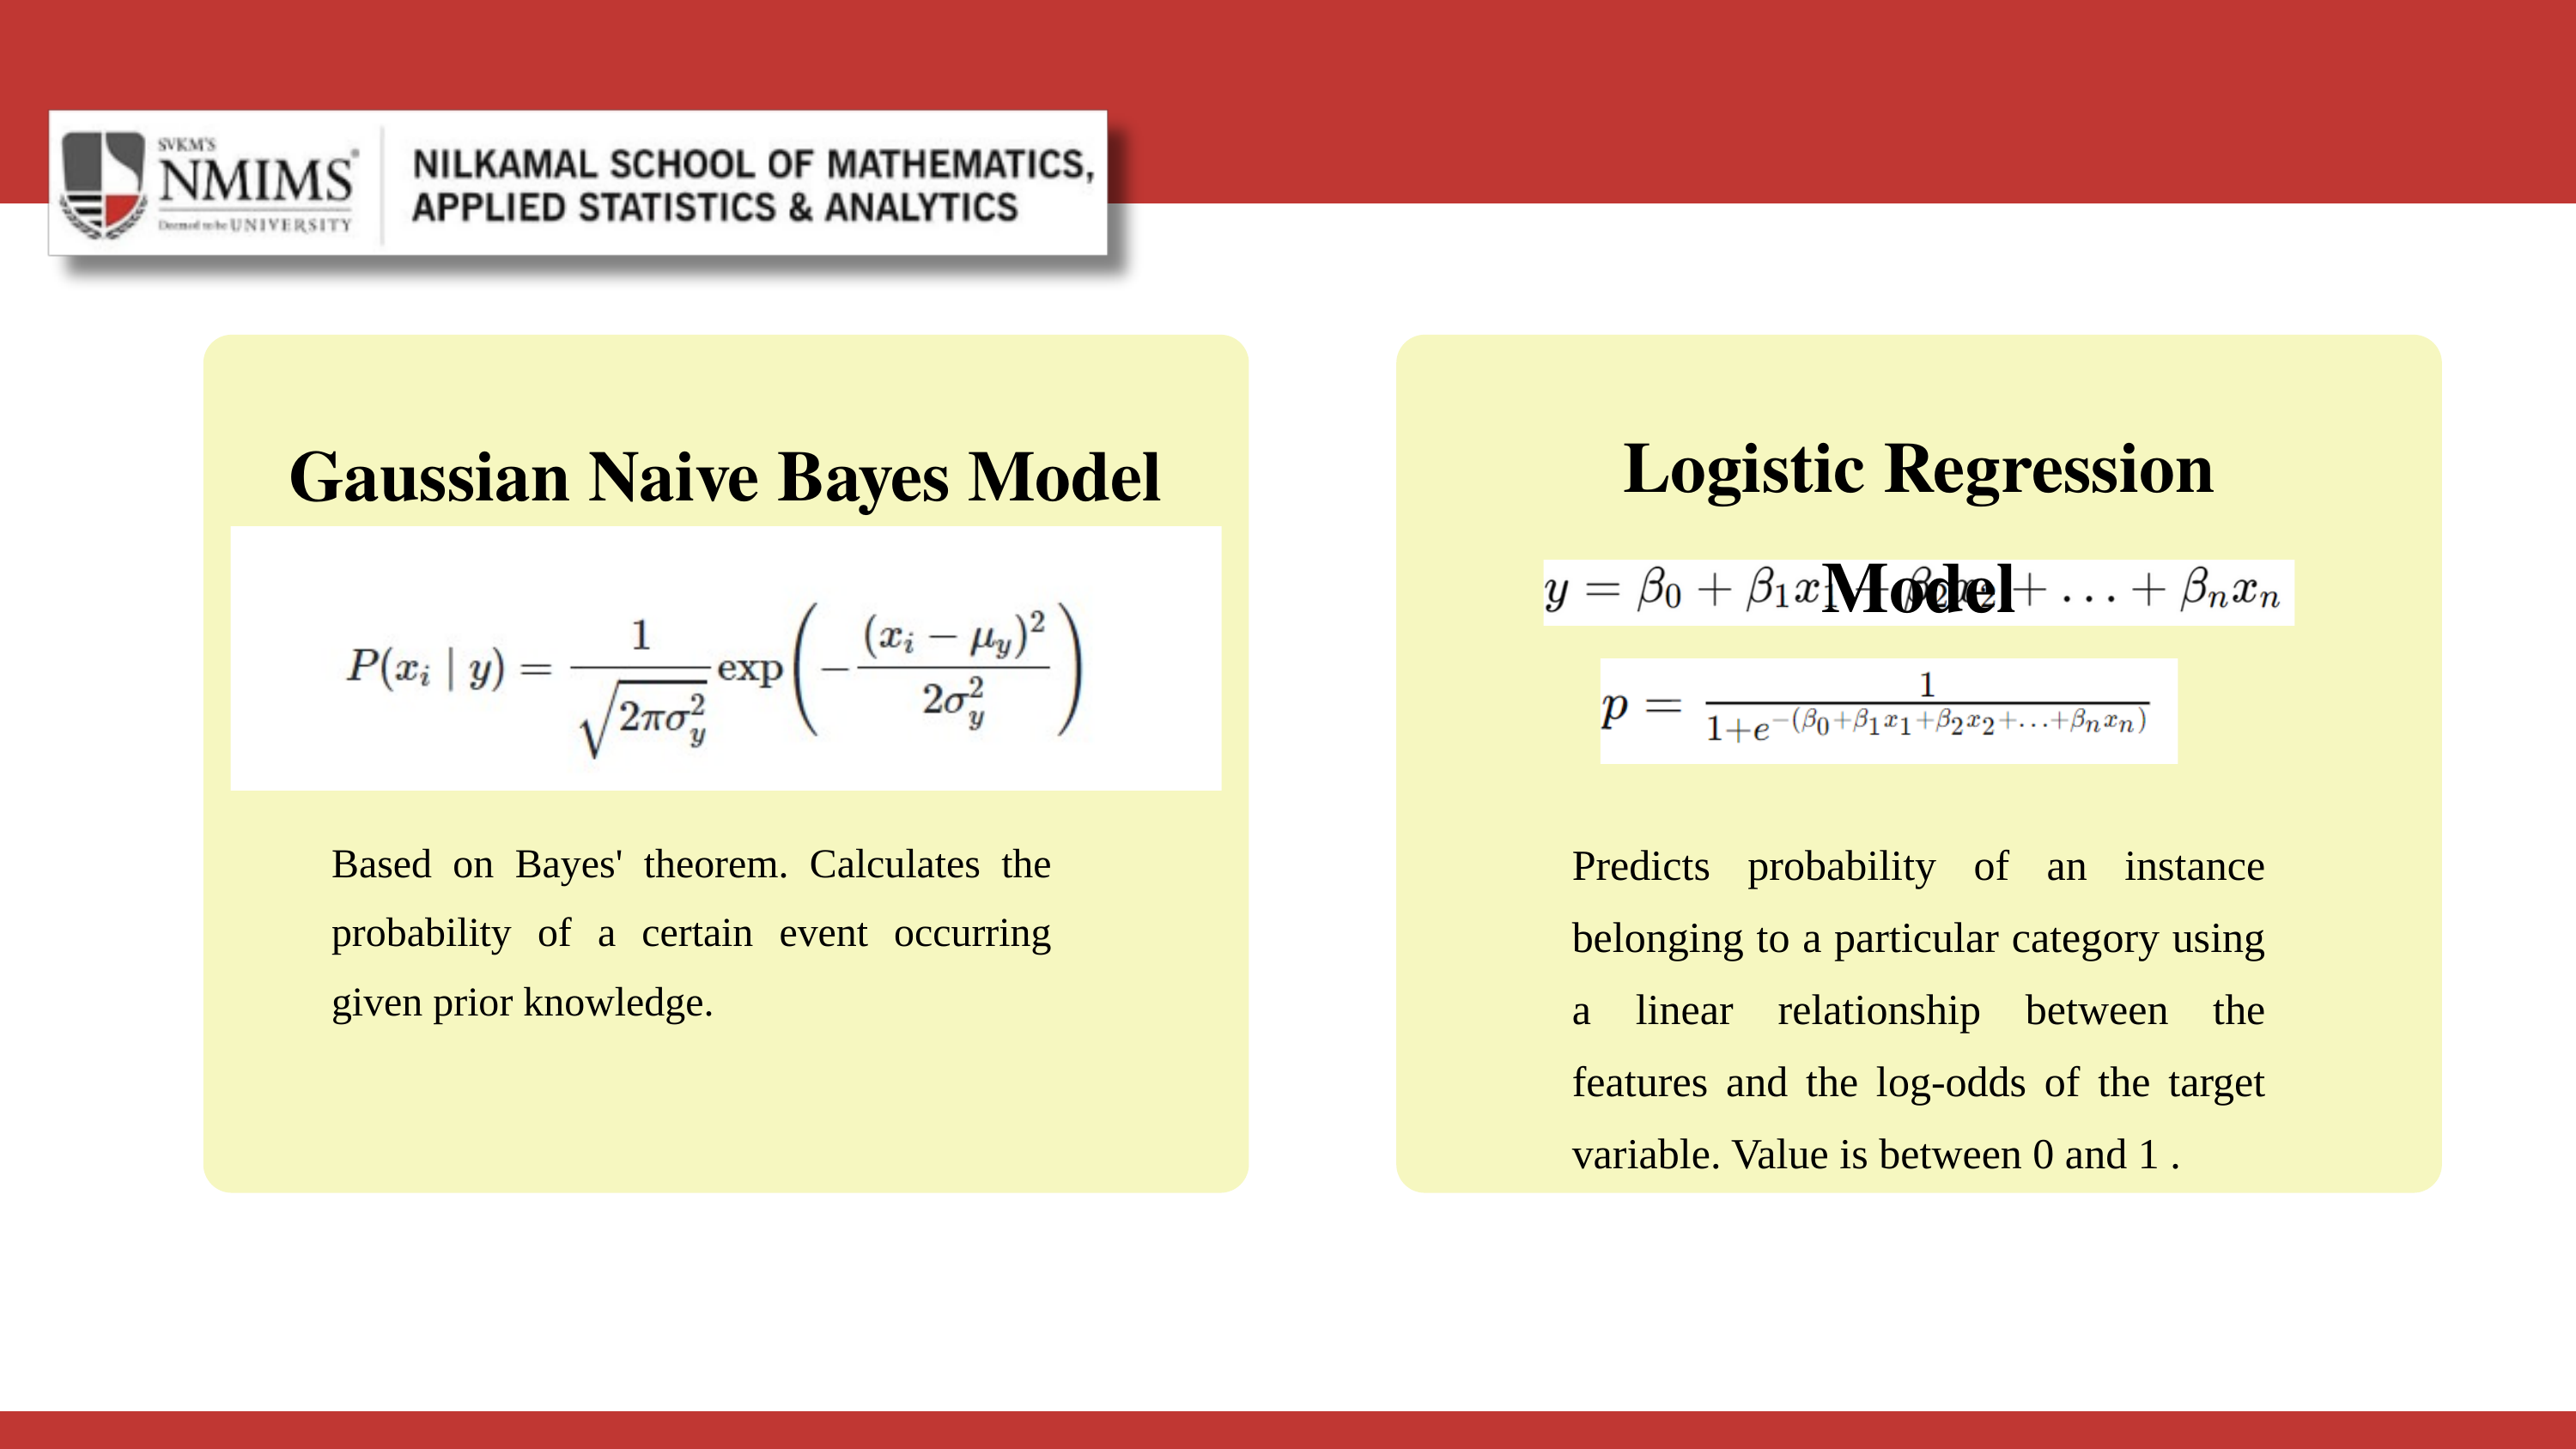

Logistic Regression Model
Gaussian Naive Bayes Model

Based on Bayes' theorem. Calculates the probability of a certain event occurring given prior knowledge.
Predicts probability of an instance belonging to a particular category using a linear relationship between the features and the log-odds of the target variable. Value is between 0 and 1 .